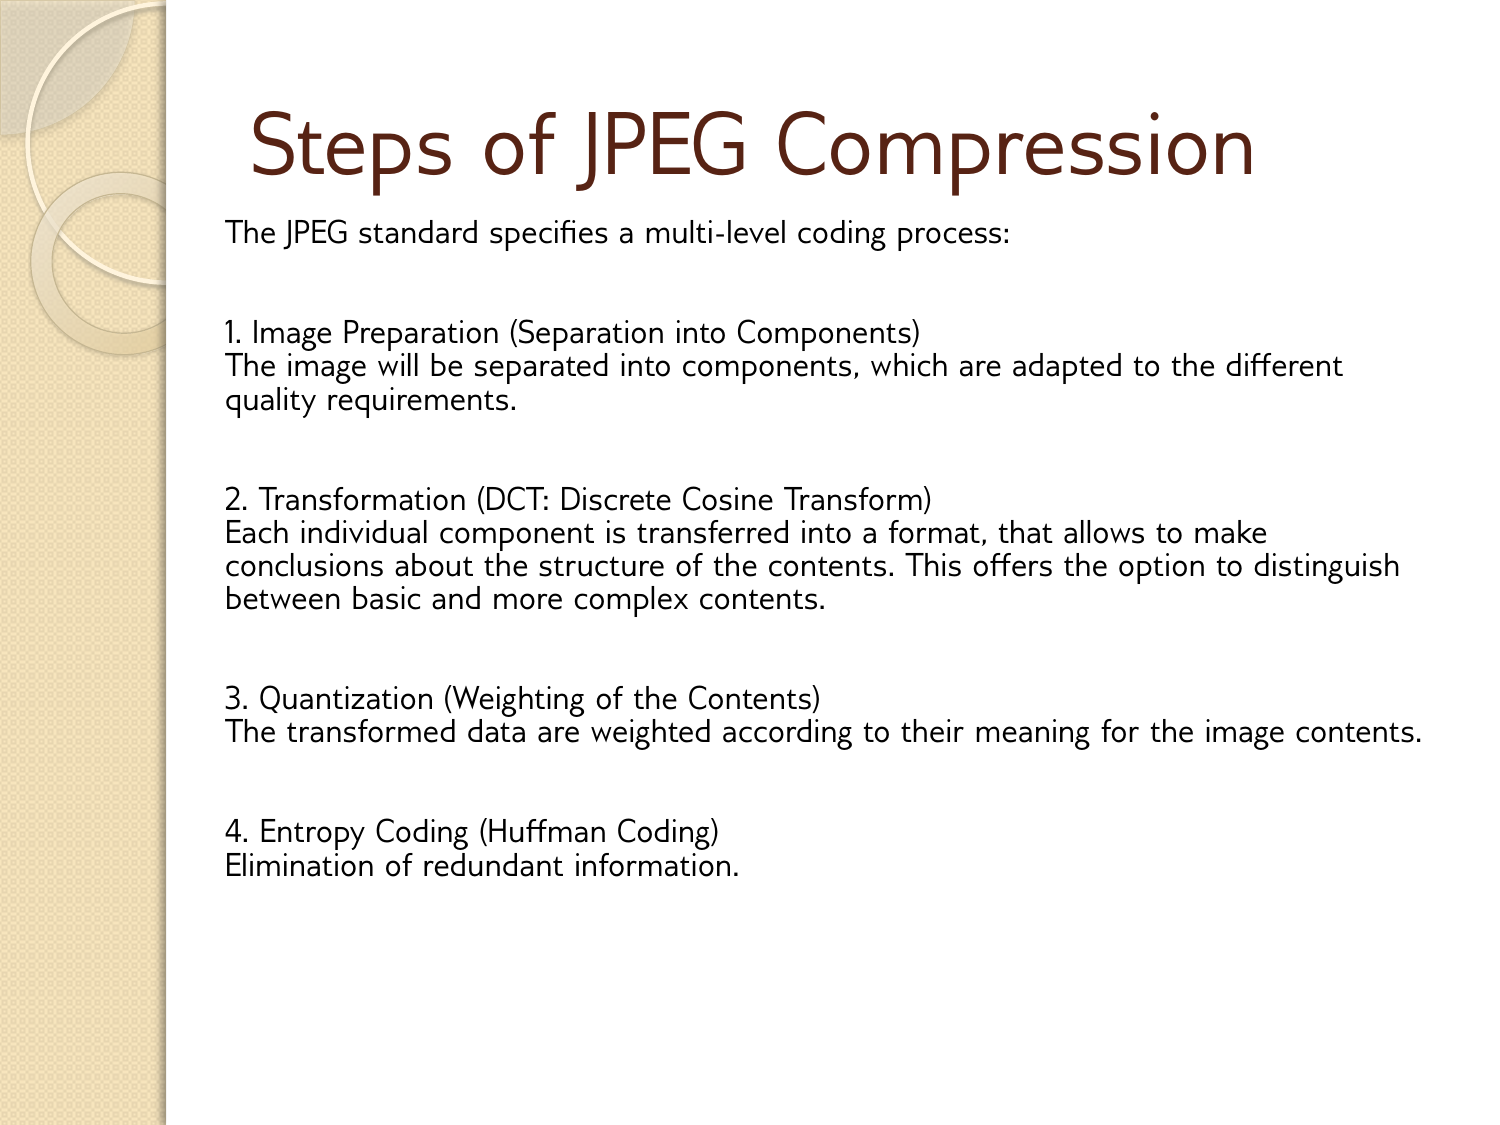

# Steps of JPEG Compression
| The JPEG standard specifies a multi-level coding process: 1. Image Preparation (Separation into Components) The image will be separated into components, which are adapted to the different quality requirements. 2. Transformation (DCT: Discrete Cosine Transform) Each individual component is transferred into a format, that allows to make conclusions about the structure of the contents. This offers the option to distinguish between basic and more complex contents. 3. Quantization (Weighting of the Contents) The transformed data are weighted according to their meaning for the image contents. 4. Entropy Coding (Huffman Coding) Elimination of redundant information. |
| --- |